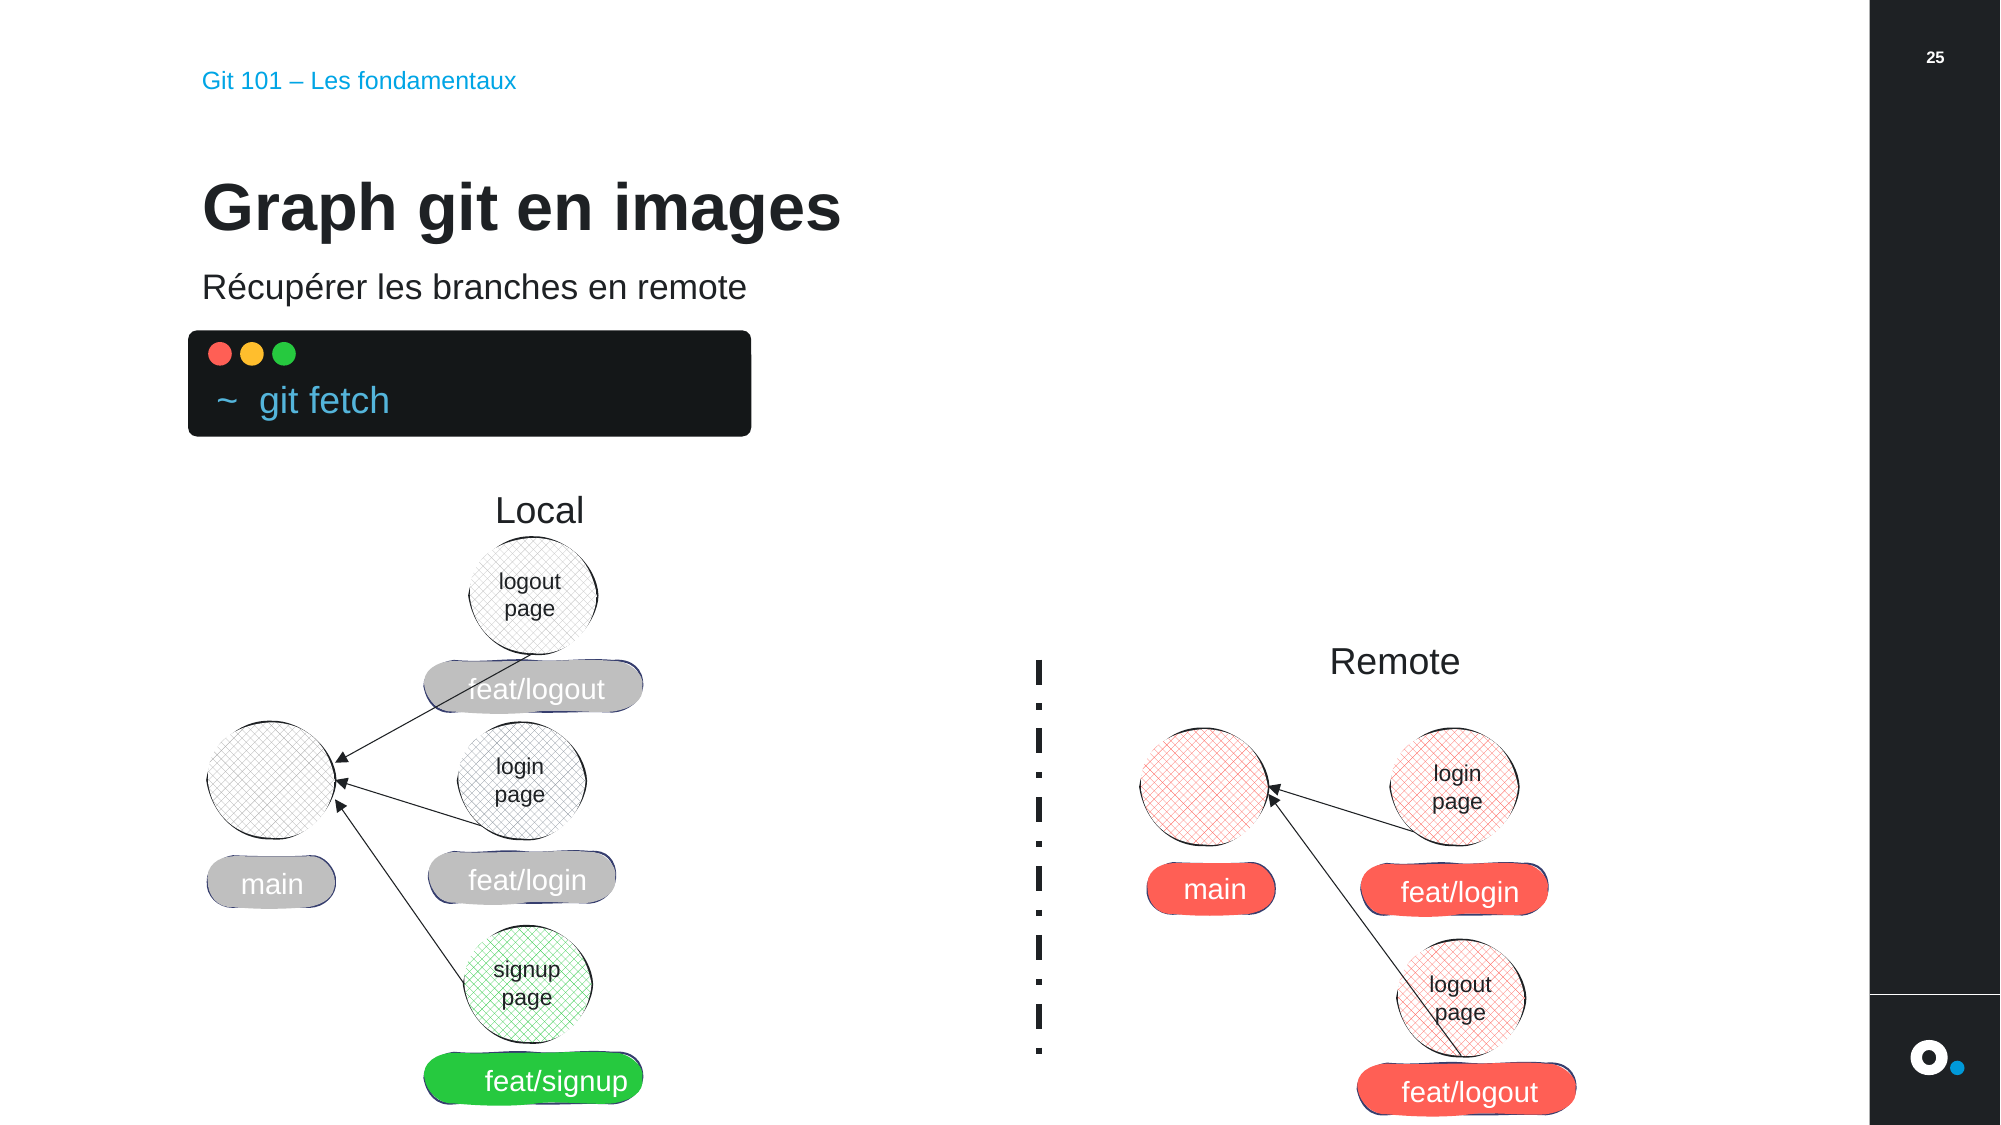

25
Git 101 – Les fondamentaux
# Graph git en images
Récupérer les branches en remote

~  git fetch
Local

logout
page
Remote

feat/logout

login page
login page

feat/login

main
main

feat/login

signup page
logout
page

feat/signup

feat/logout